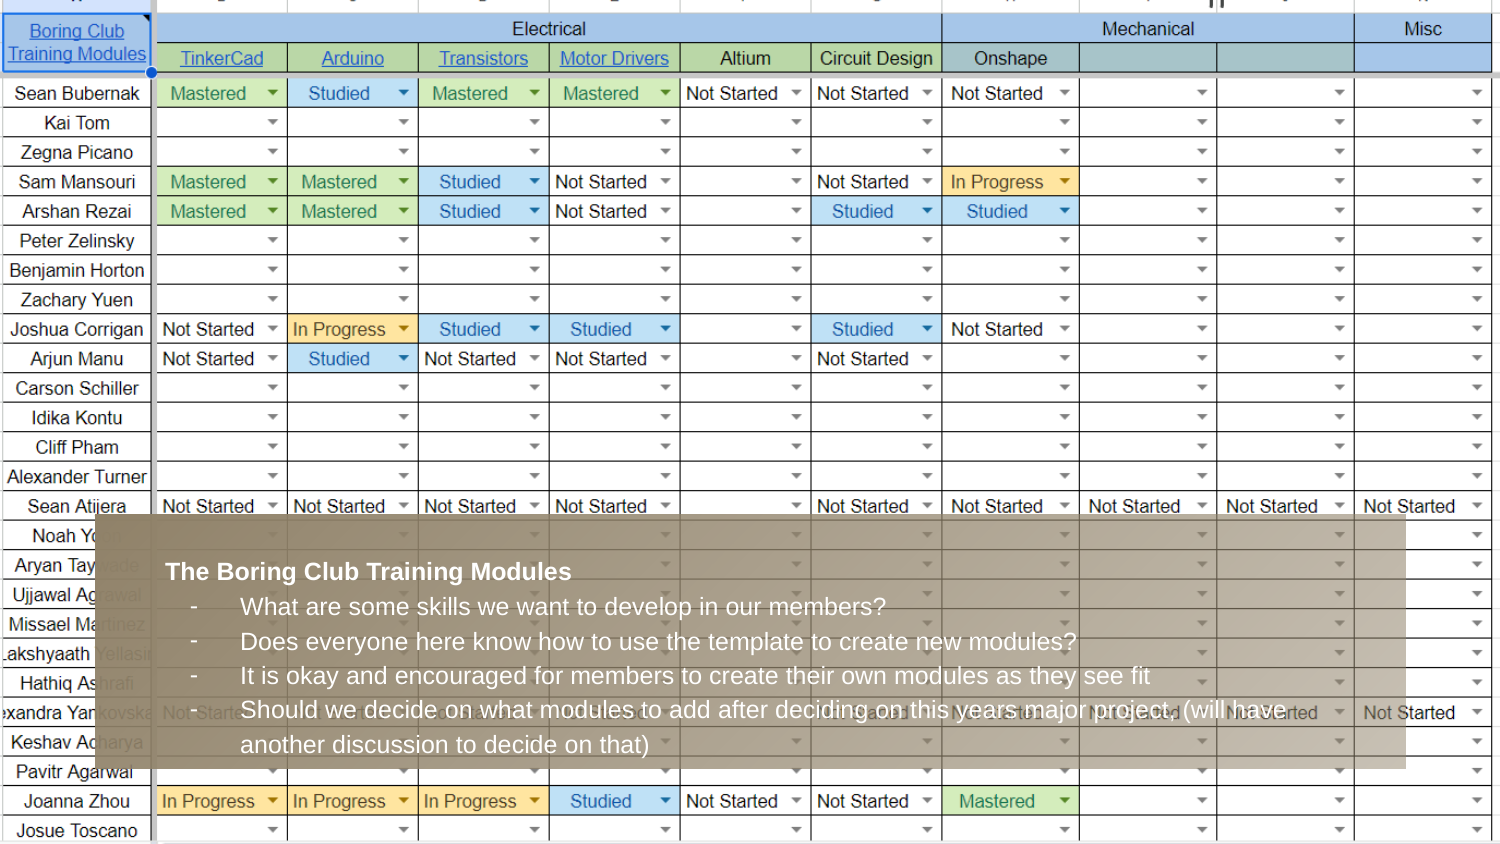

The Boring Club Training Modules
What are some skills we want to develop in our members?
Does everyone here know how to use the template to create new modules?
It is okay and encouraged for members to create their own modules as they see fit
Should we decide on what modules to add after deciding on this years major project, (will have another discussion to decide on that)